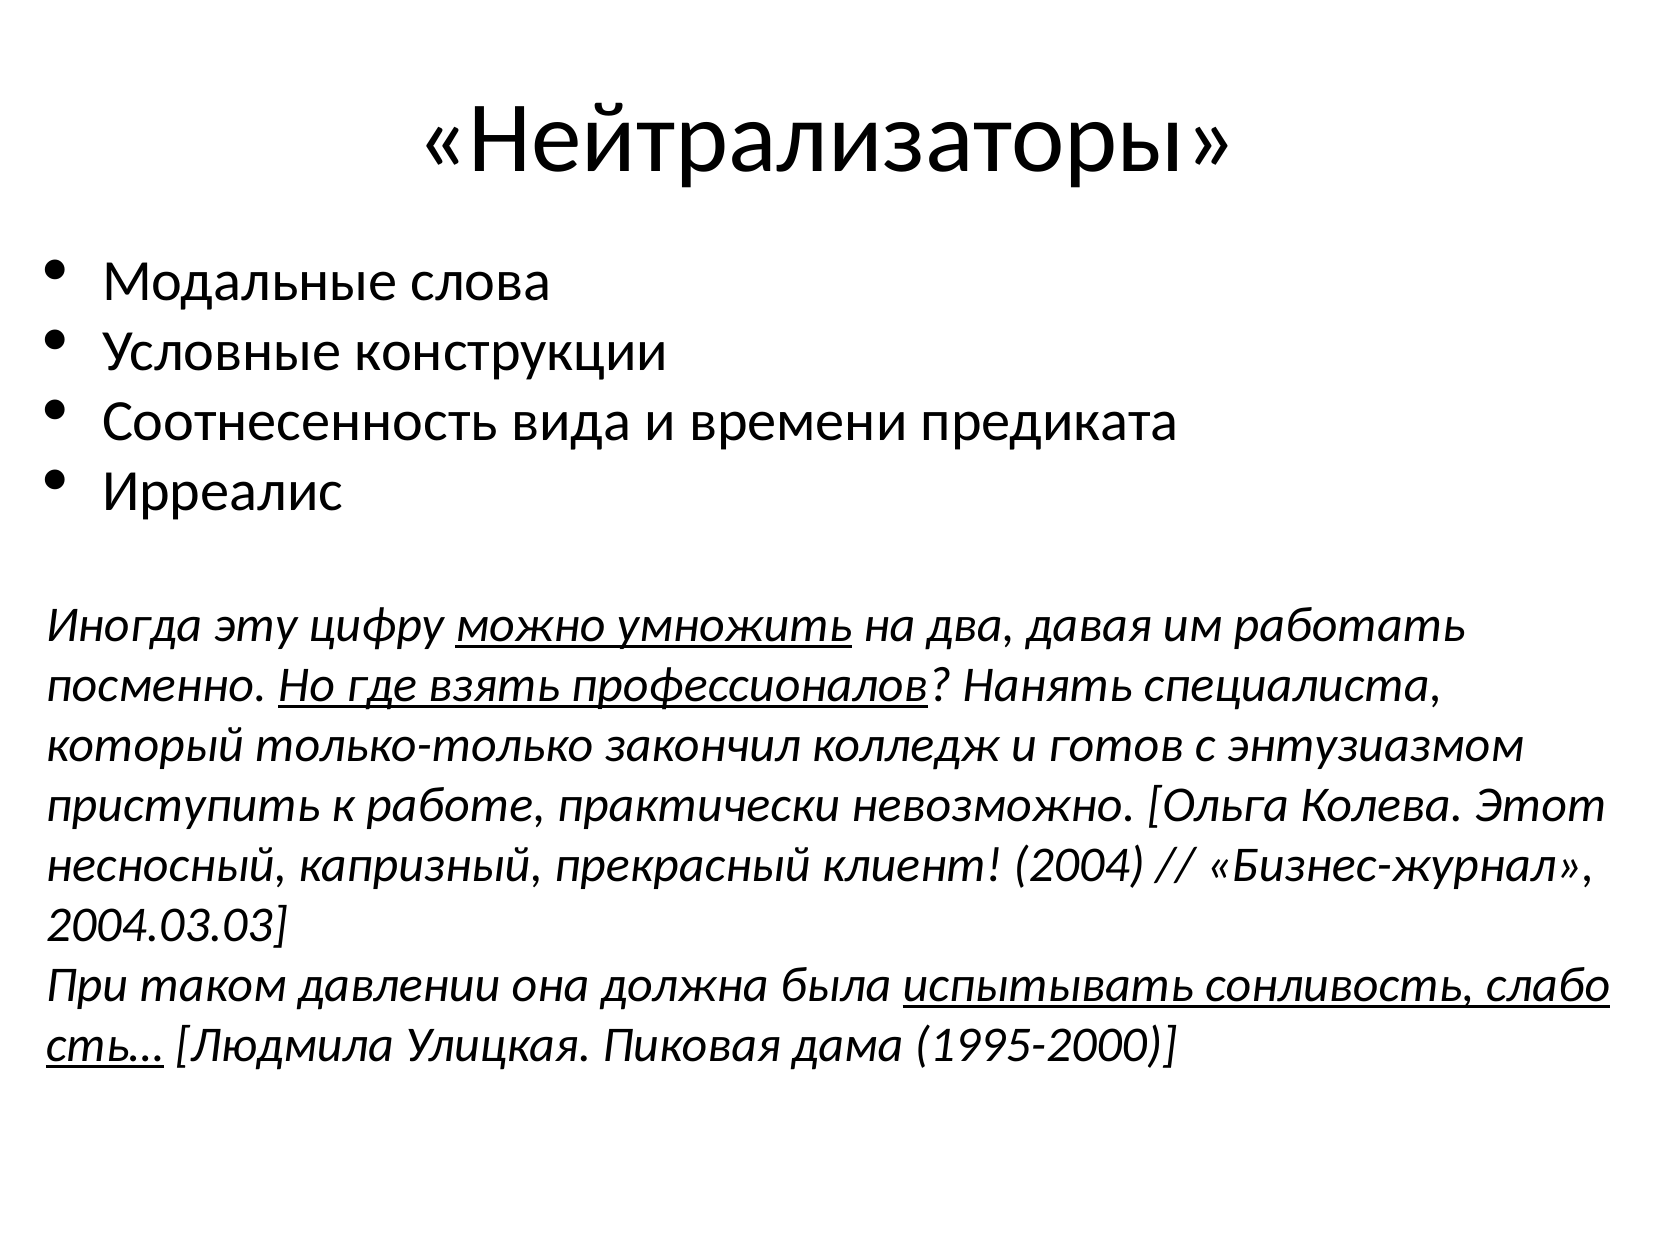

# «Нейтрализаторы»
Модальные слова
Условные конструкции
Соотнесенность вида и времени предиката
Ирреалис

Иногда эту цифру можно умножить на два, давая им работать посменно. Но где взять профессионалов? Нанять специалиста, который только-только закончил колледж и готов с энтузиазмом приступить к работе, практически невозможно. [Ольга Колева. Этот несносный, капризный, прекрасный клиент! (2004) // «Бизнес-журнал», 2004.03.03]
При таком давлении она должна была испытывать сонливость, слабость… [Людмила Улицкая. Пиковая дама (1995-2000)]